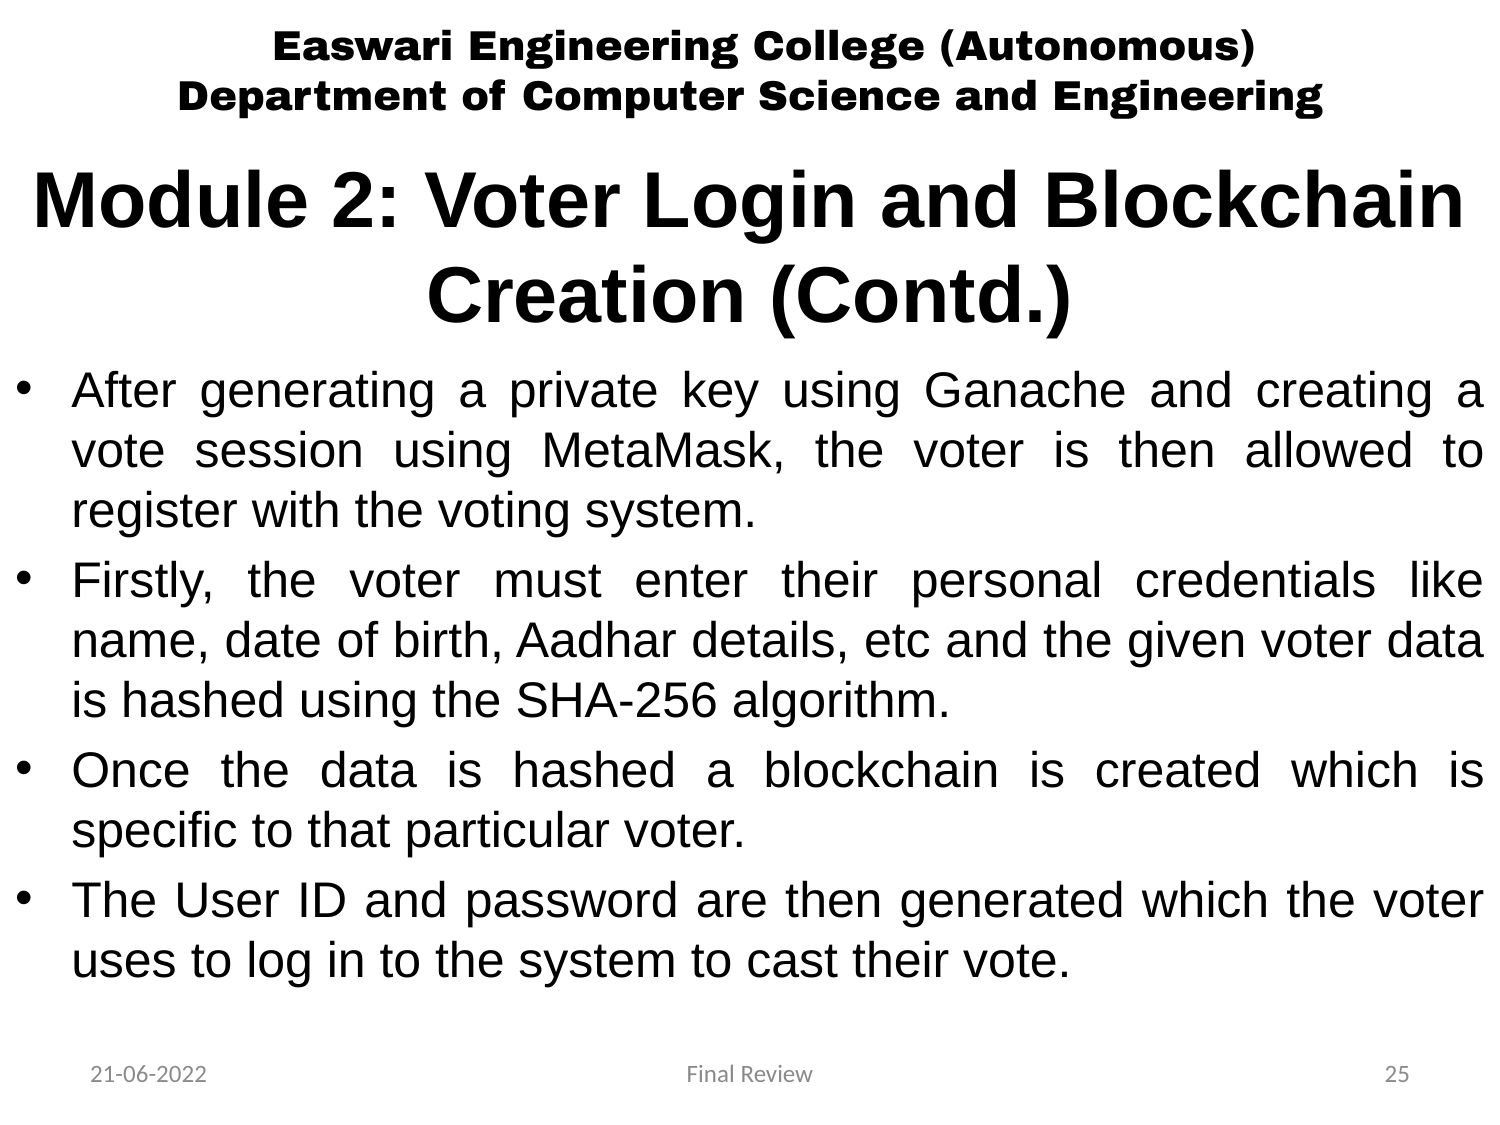

Easwari Engineering College (Autonomous)
Department of Computer Science and Engineering
# Module 2: Voter Login and Blockchain Creation (Contd.)
After generating a private key using Ganache and creating a vote session using MetaMask, the voter is then allowed to register with the voting system.
Firstly, the voter must enter their personal credentials like name, date of birth, Aadhar details, etc and the given voter data is hashed using the SHA-256 algorithm.
Once the data is hashed a blockchain is created which is specific to that particular voter.
The User ID and password are then generated which the voter uses to log in to the system to cast their vote.

21-06-2022
Final Review
25